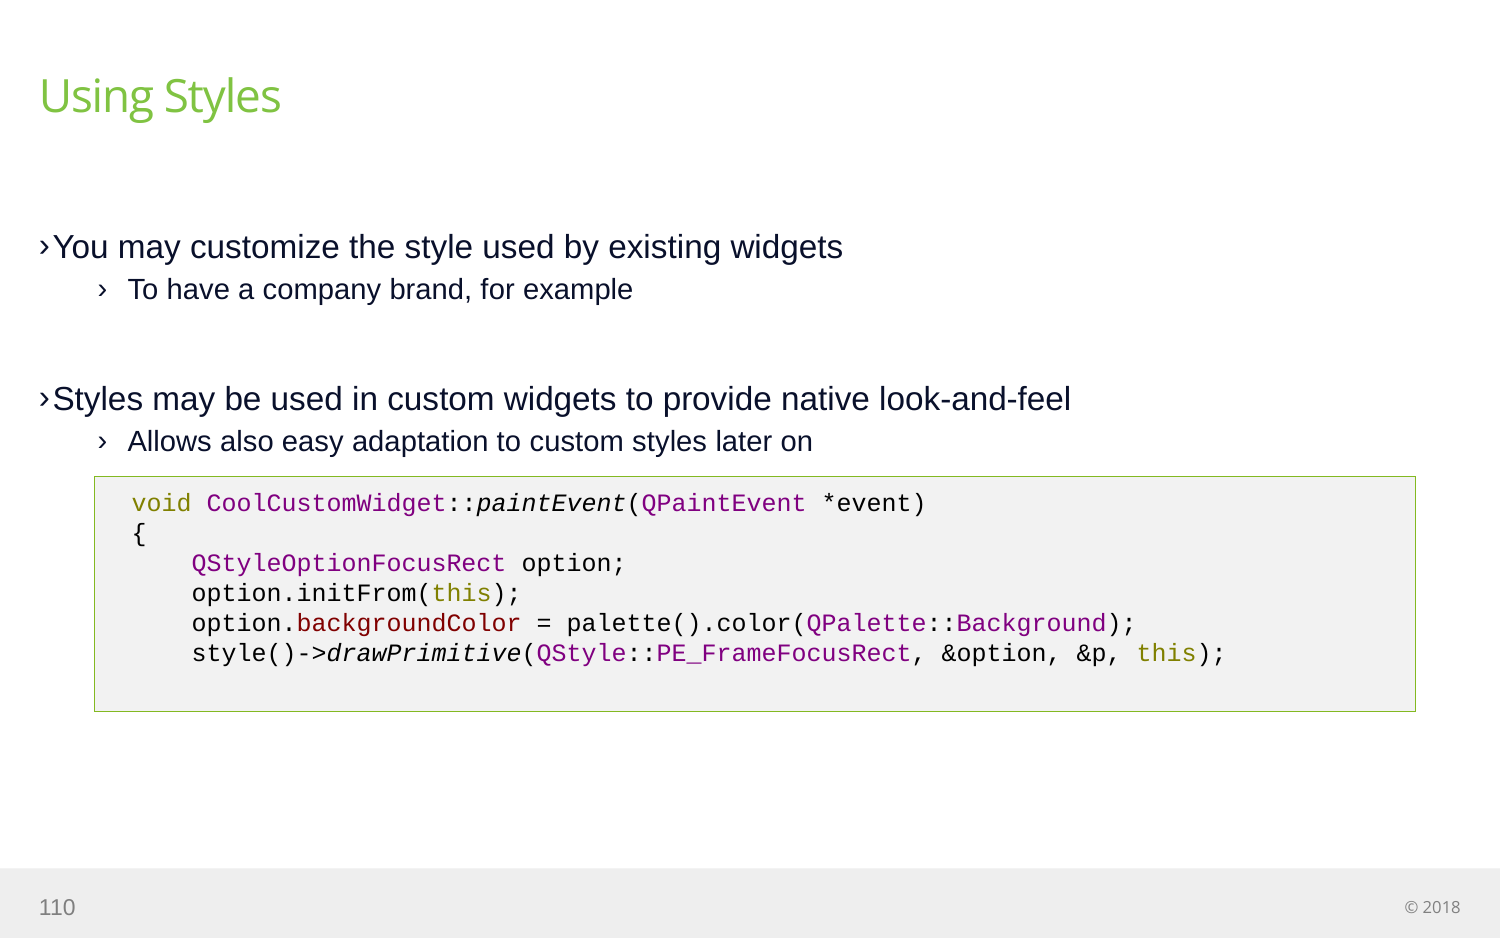

# Using Styles
You may customize the style used by existing widgets
To have a company brand, for example

Styles may be used in custom widgets to provide native look-and-feel
Allows also easy adaptation to custom styles later on
void CoolCustomWidget::paintEvent(QPaintEvent *event)
{
    QStyleOptionFocusRect option;
    option.initFrom(this);
    option.backgroundColor = palette().color(QPalette::Background);
    style()->drawPrimitive(QStyle::PE_FrameFocusRect, &option, &p, this);
110
© 2018